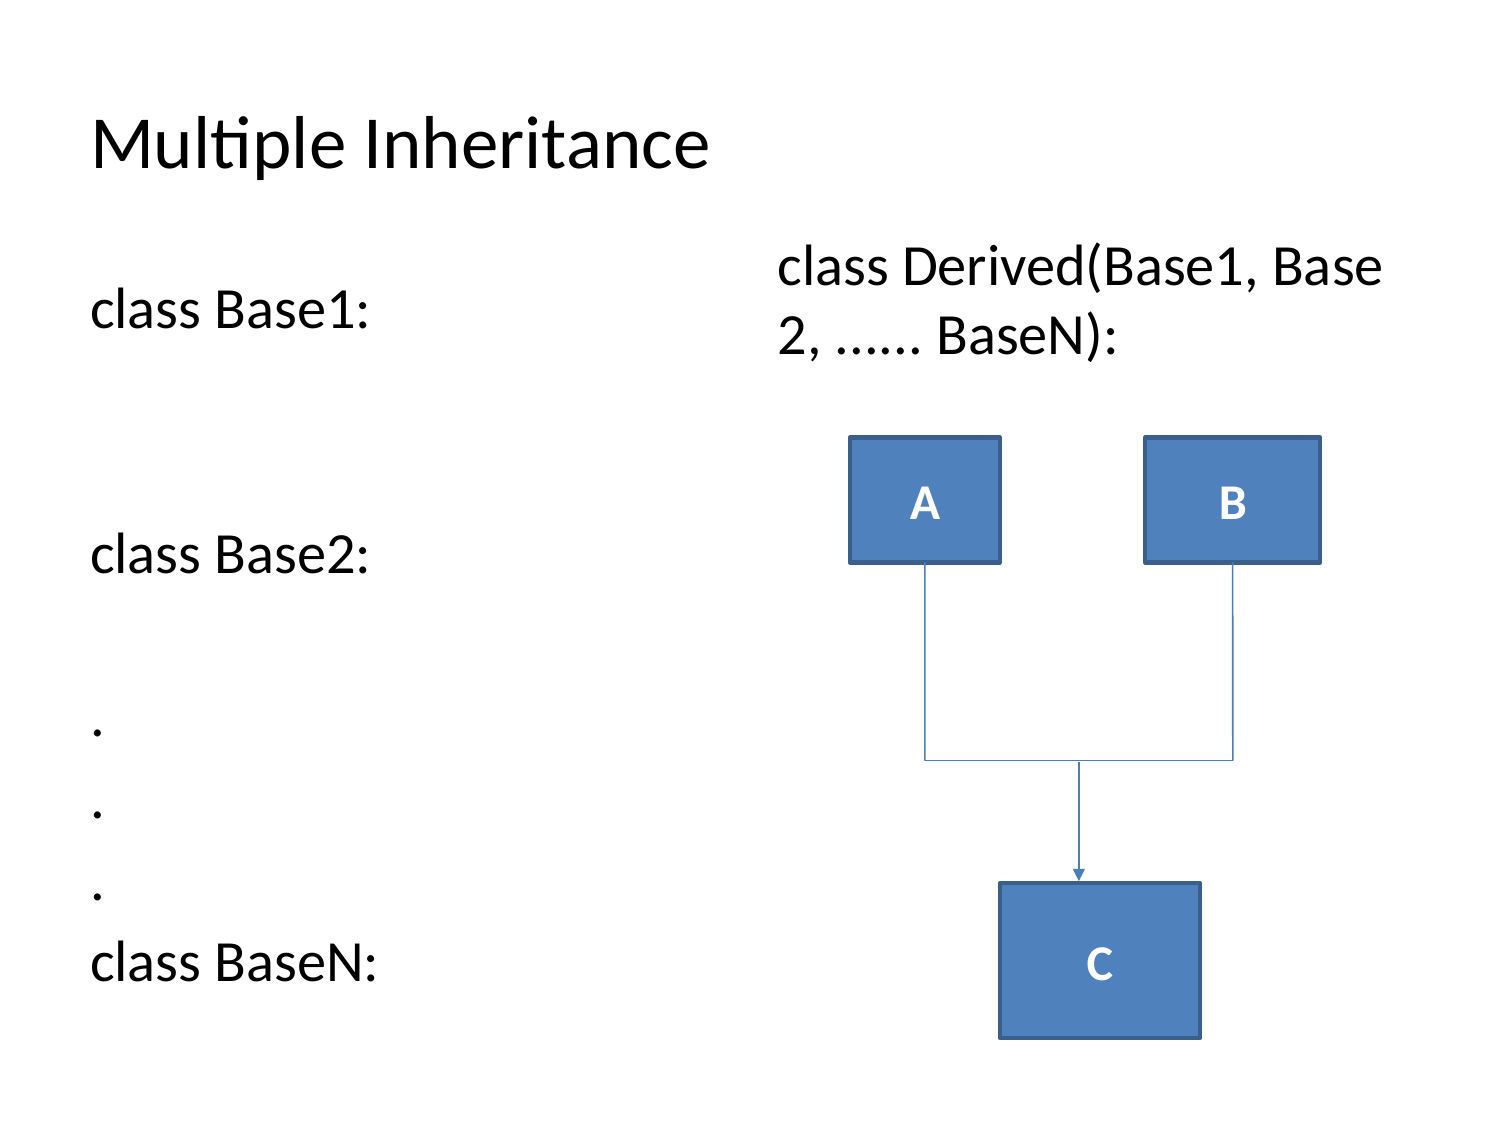

# Multiple Inheritance

class Derived(Base1, Base2, ...... BaseN):

class Base1:

class Base2:

.
.
.
class BaseN:

A
B
C